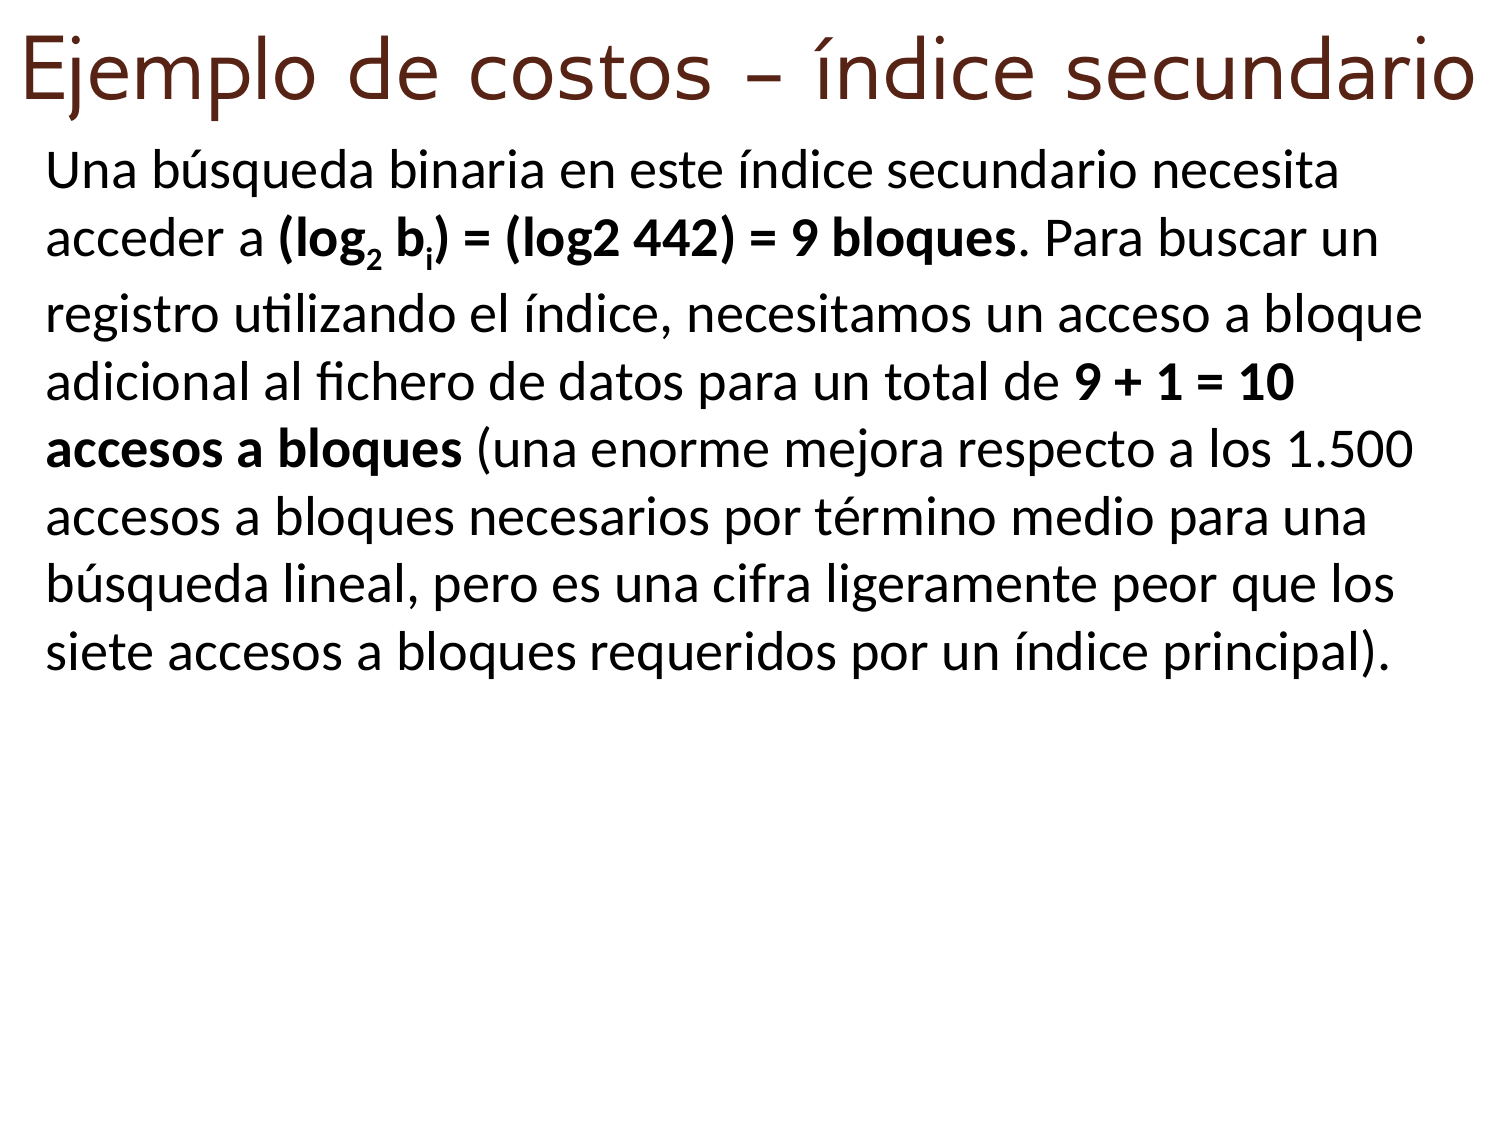

Ejemplo de costos – índice secundario
Una búsqueda binaria en este índice secundario necesita acceder a (log2 bi) = (log2 442) = 9 bloques. Para buscar un registro utilizando el índice, necesitamos un acceso a bloque adicional al fichero de datos para un total de 9 + 1 = 10 accesos a bloques (una enorme mejora respecto a los 1.500 accesos a bloques necesarios por término medio para una búsqueda lineal, pero es una cifra ligeramente peor que los siete accesos a bloques requeridos por un índice principal).